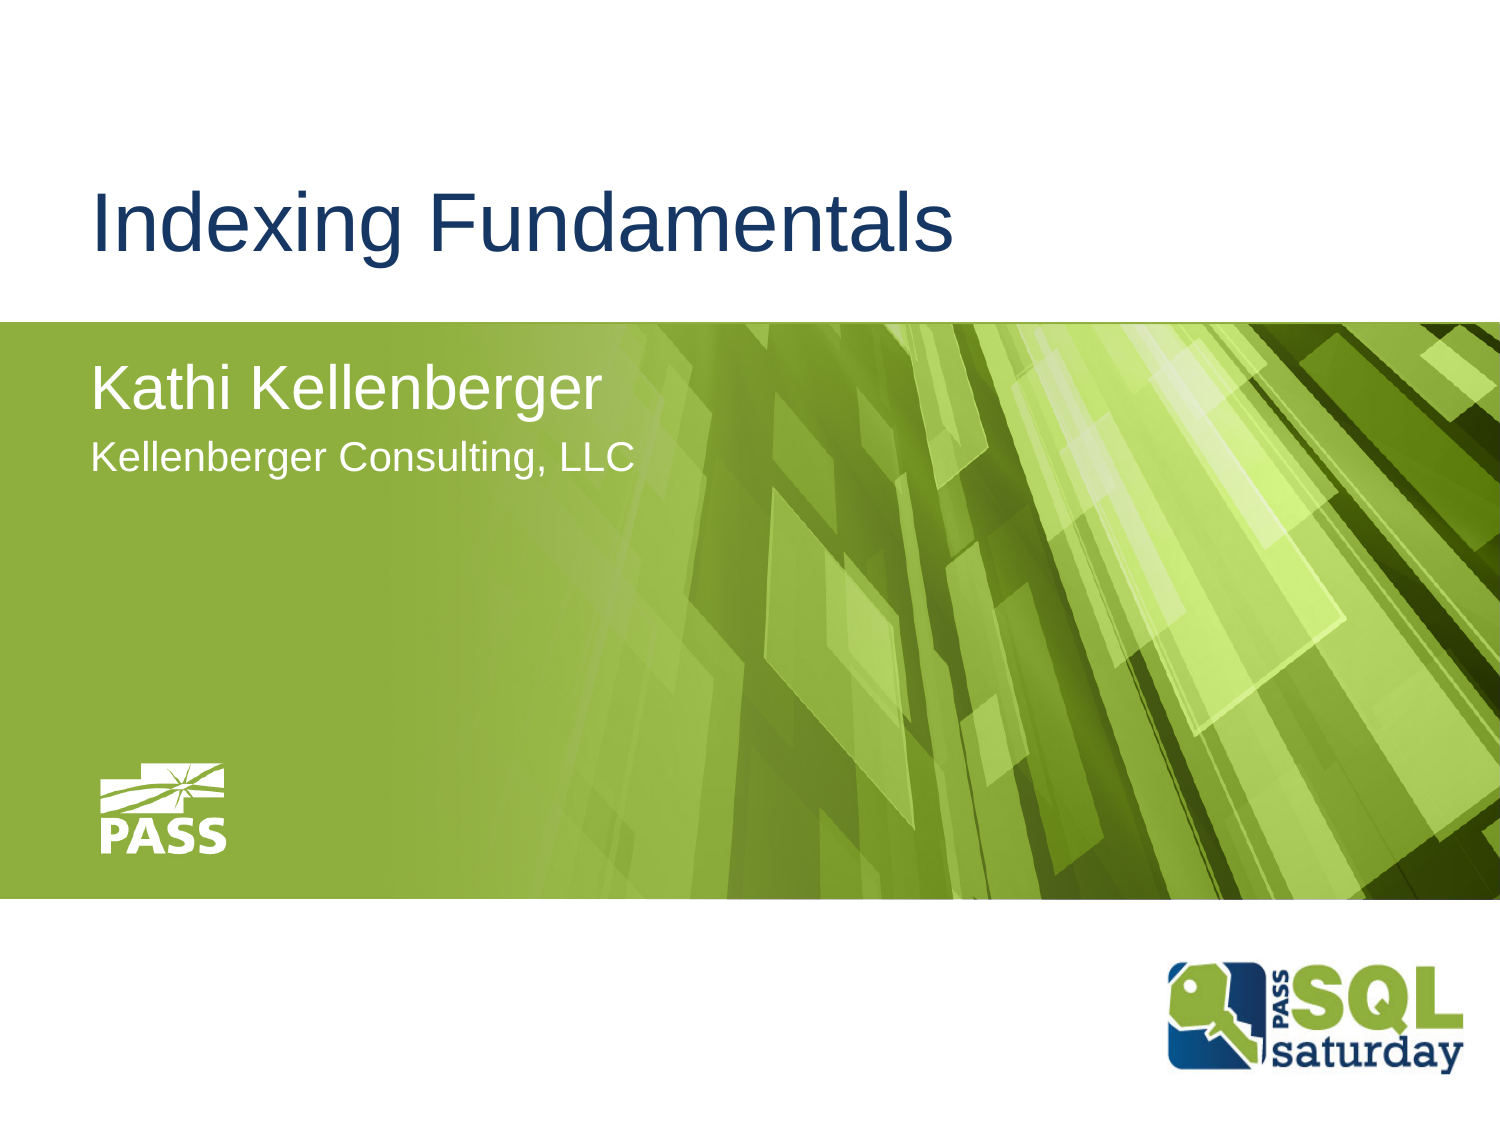

# Indexing Fundamentals
Kathi Kellenberger
Kellenberger Consulting, LLC